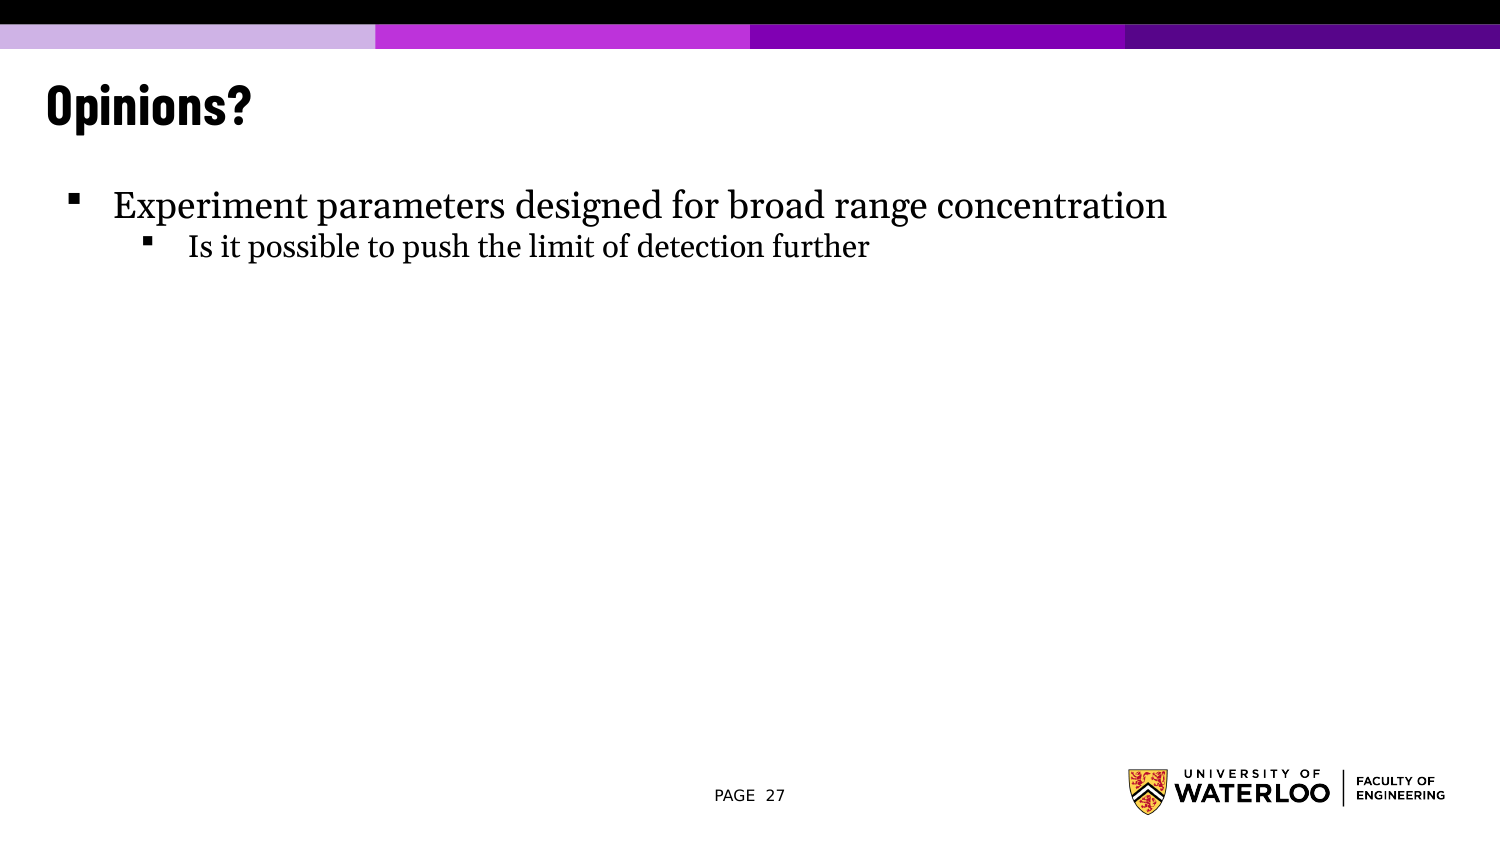

# Opinions?
Experiment parameters designed for broad range concentration
Is it possible to push the limit of detection further

PAGE  27